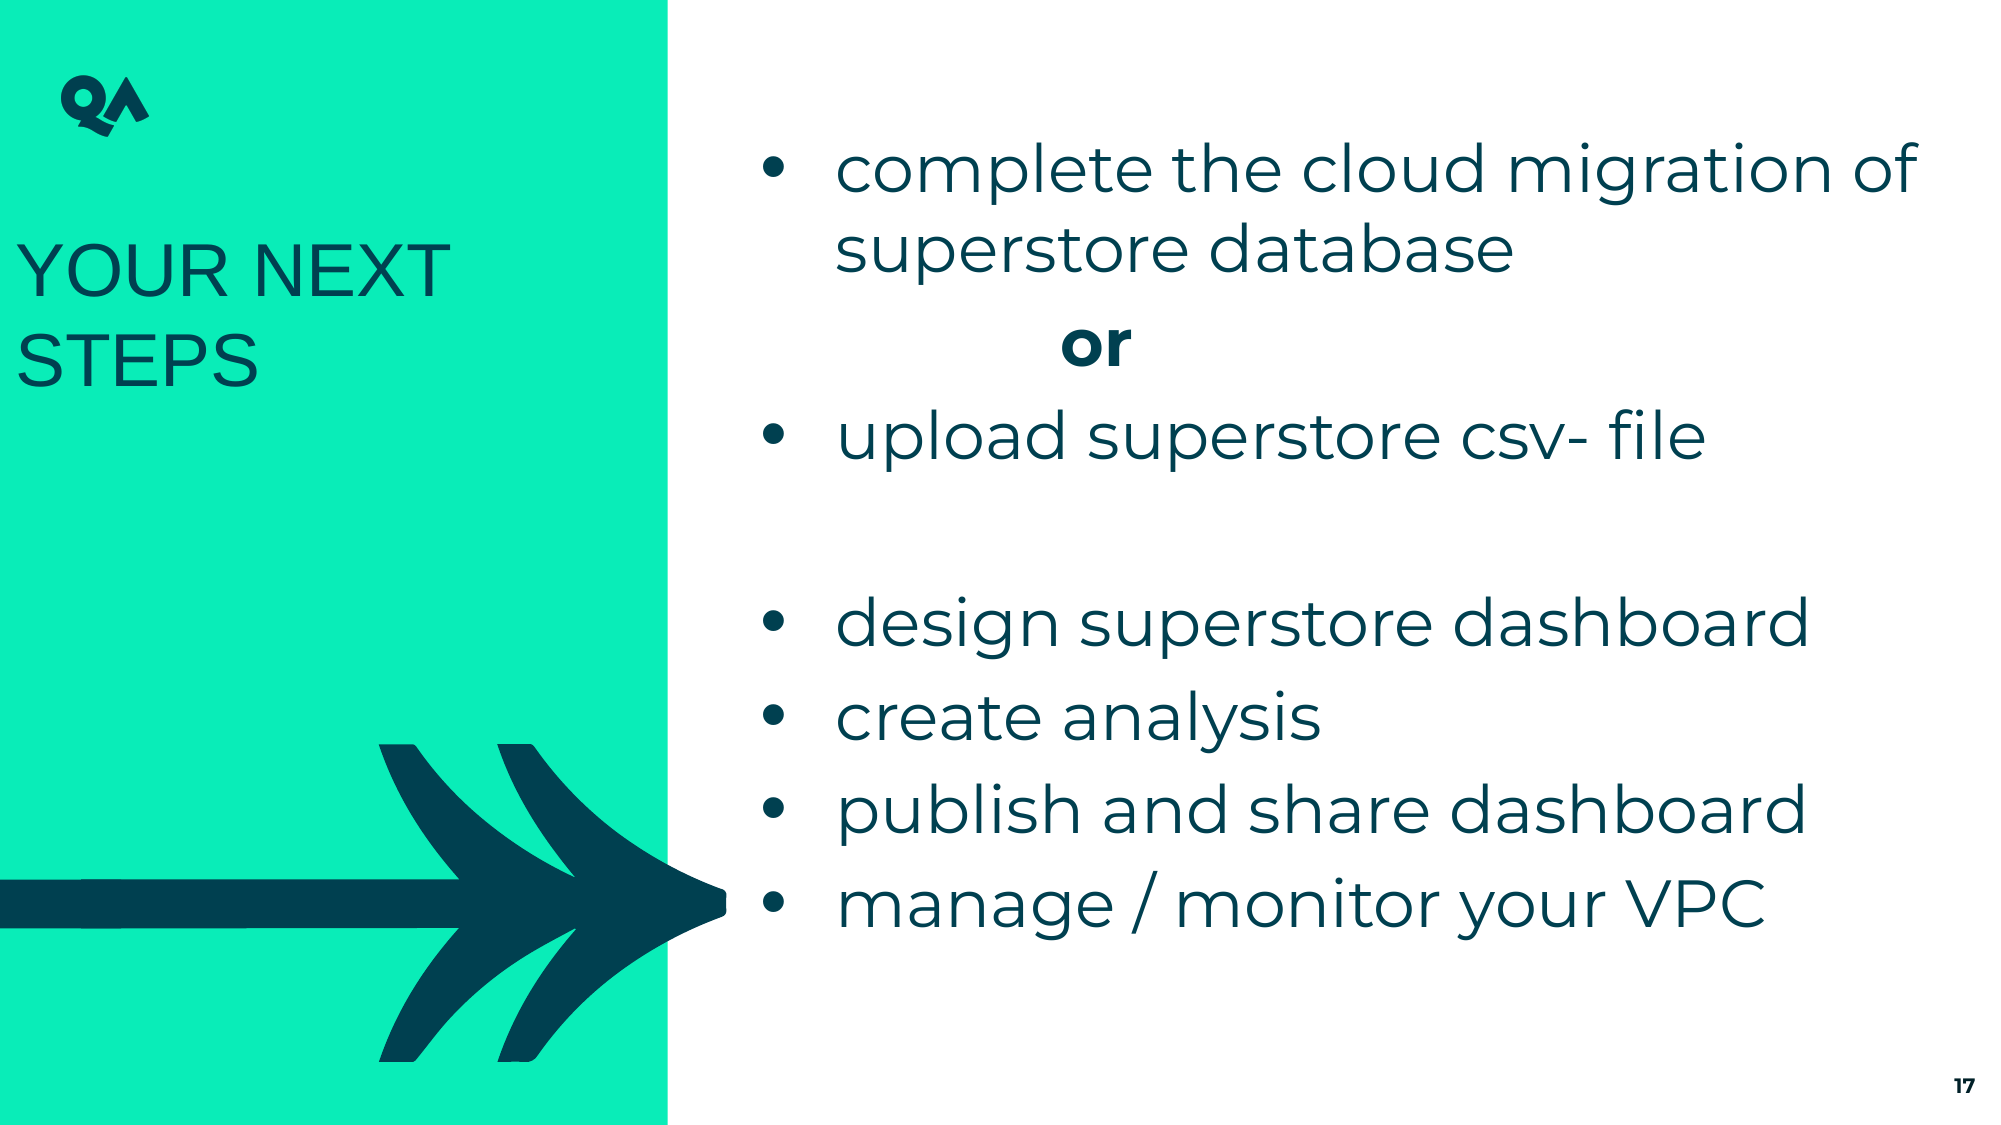

complete the cloud migration of superstore database
		or
upload superstore csv- file

design superstore dashboard
create analysis
publish and share dashboard
manage / monitor your VPC

your next steps
17